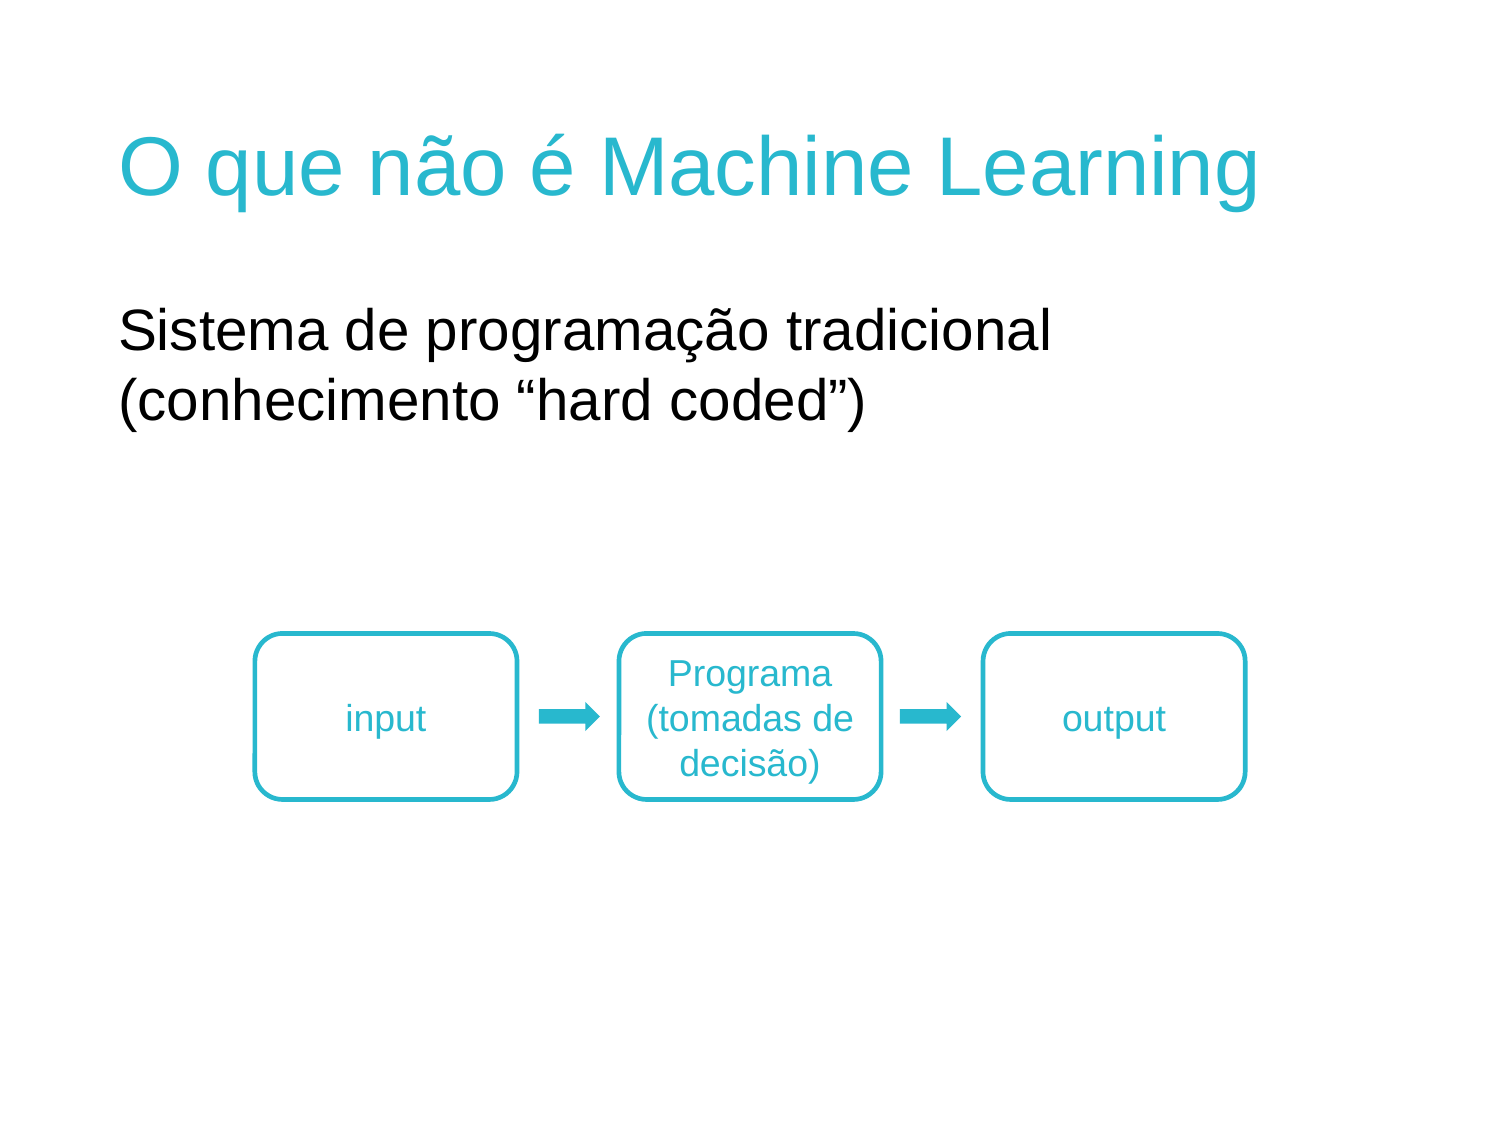

# O que não é Machine Learning
Sistema de programação tradicional (conhecimento “hard coded”)
input
Programa (tomadas de decisão)
output